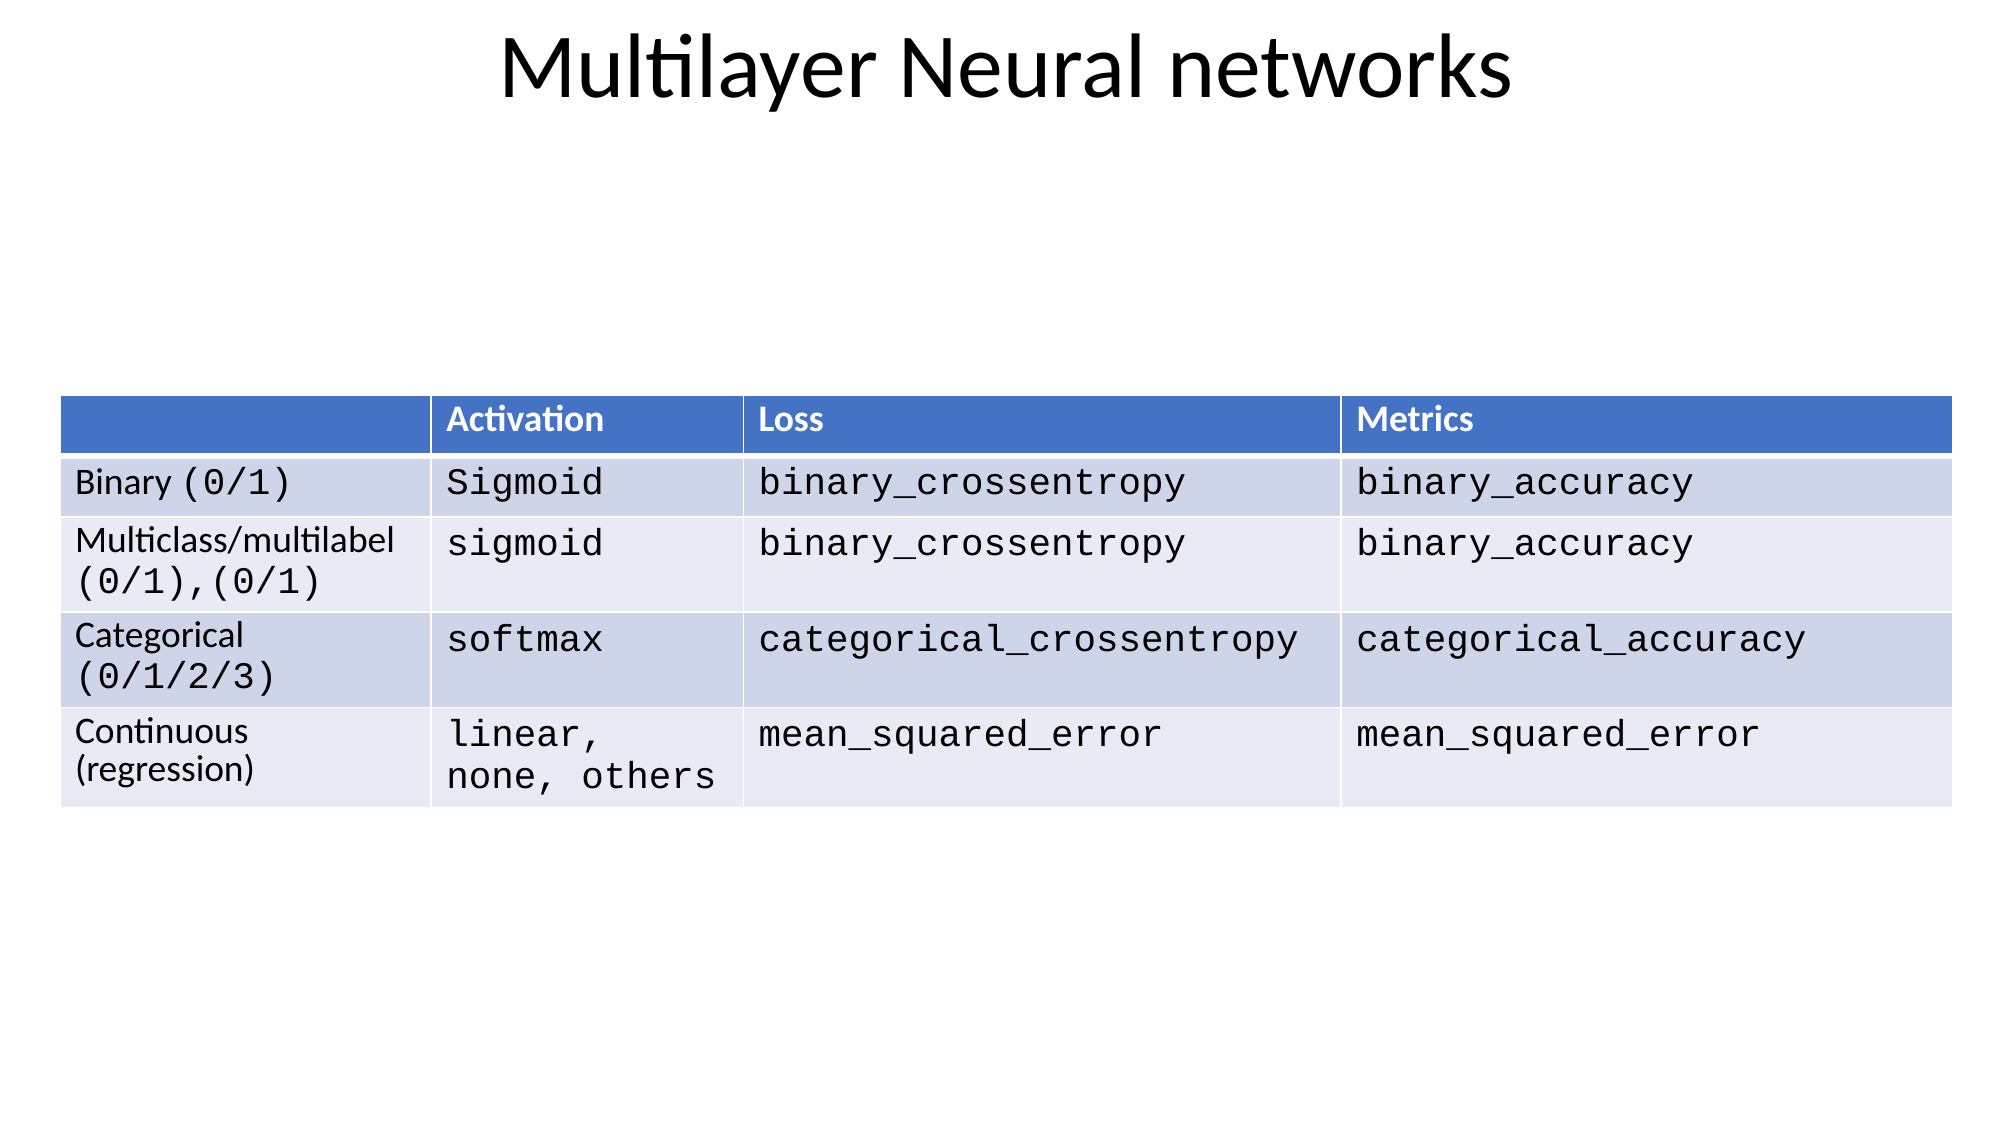

Multilayer Neural networks
|  | Activation | Loss | Metrics |
| --- | --- | --- | --- |
| Binary (0/1) | Sigmoid | binary\_crossentropy | binary\_accuracy |
| Multiclass/multilabel (0/1),(0/1) | sigmoid | binary\_crossentropy | binary\_accuracy |
| Categorical (0/1/2/3) | softmax | categorical\_crossentropy | categorical\_accuracy |
| Continuous (regression) | linear, none, others | mean\_squared\_error | mean\_squared\_error |